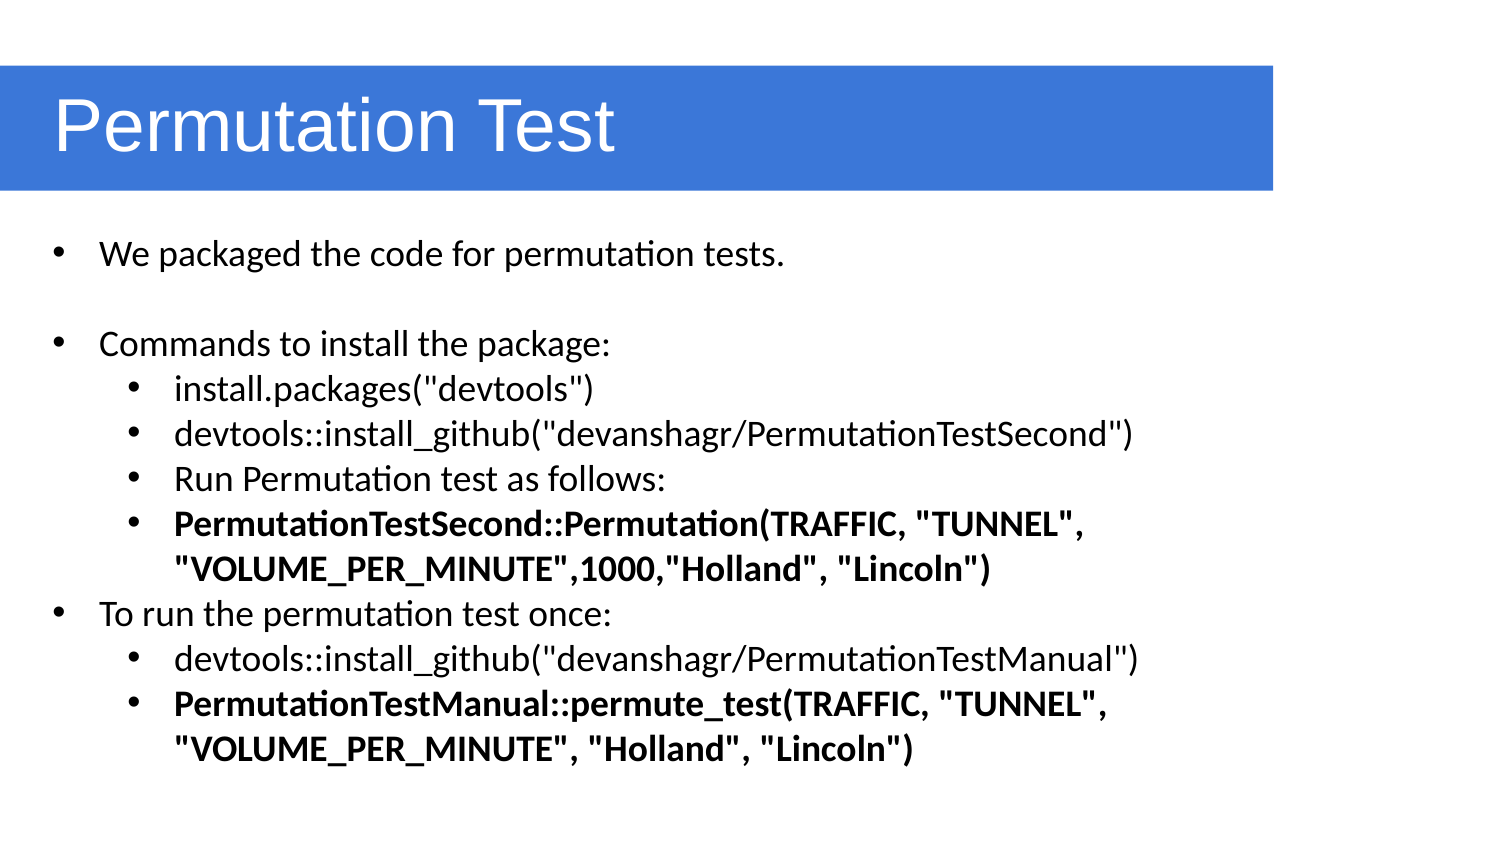

# Permutation Test
We packaged the code for permutation tests.

Commands to install the package:
install.packages("devtools")
devtools::install_github("devanshagr/PermutationTestSecond")
Run Permutation test as follows:
PermutationTestSecond::Permutation(TRAFFIC, "TUNNEL", "VOLUME_PER_MINUTE",1000,"Holland", "Lincoln")
To run the permutation test once:
devtools::install_github("devanshagr/PermutationTestManual")
PermutationTestManual::permute_test(TRAFFIC, "TUNNEL", "VOLUME_PER_MINUTE", "Holland", "Lincoln")